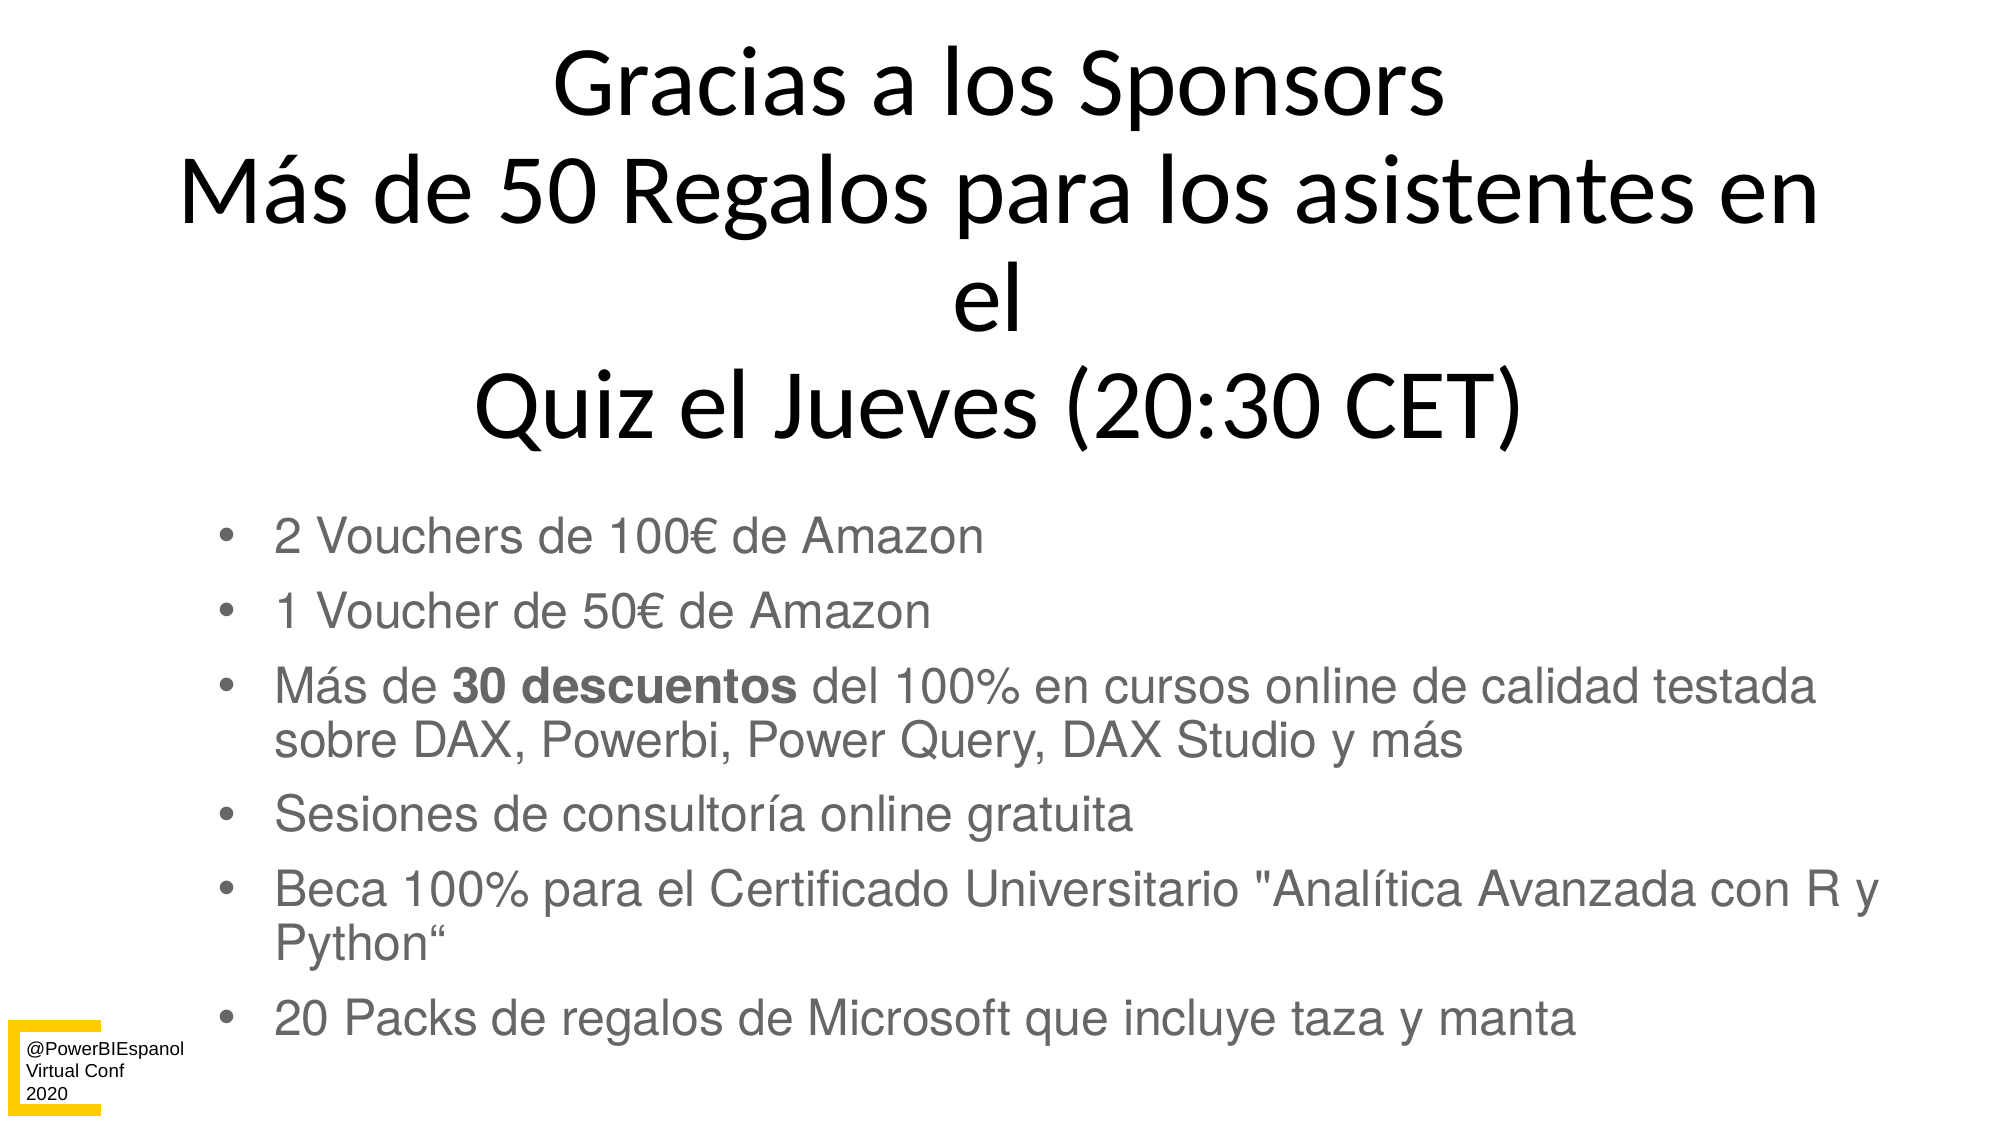

# Gracias a los Sponsors Más de 50 Regalos para los asistentes en el Quiz el Jueves (20:30 CET)
2 Vouchers de 100€ de Amazon
1 Voucher de 50€ de Amazon
Más de 30 descuentos del 100% en cursos online de calidad testada sobre DAX, Powerbi, Power Query, DAX Studio y más
Sesiones de consultoría online gratuita
Beca 100% para el Certificado Universitario "Analítica Avanzada con R y Python“
20 Packs de regalos de Microsoft que incluye taza y manta